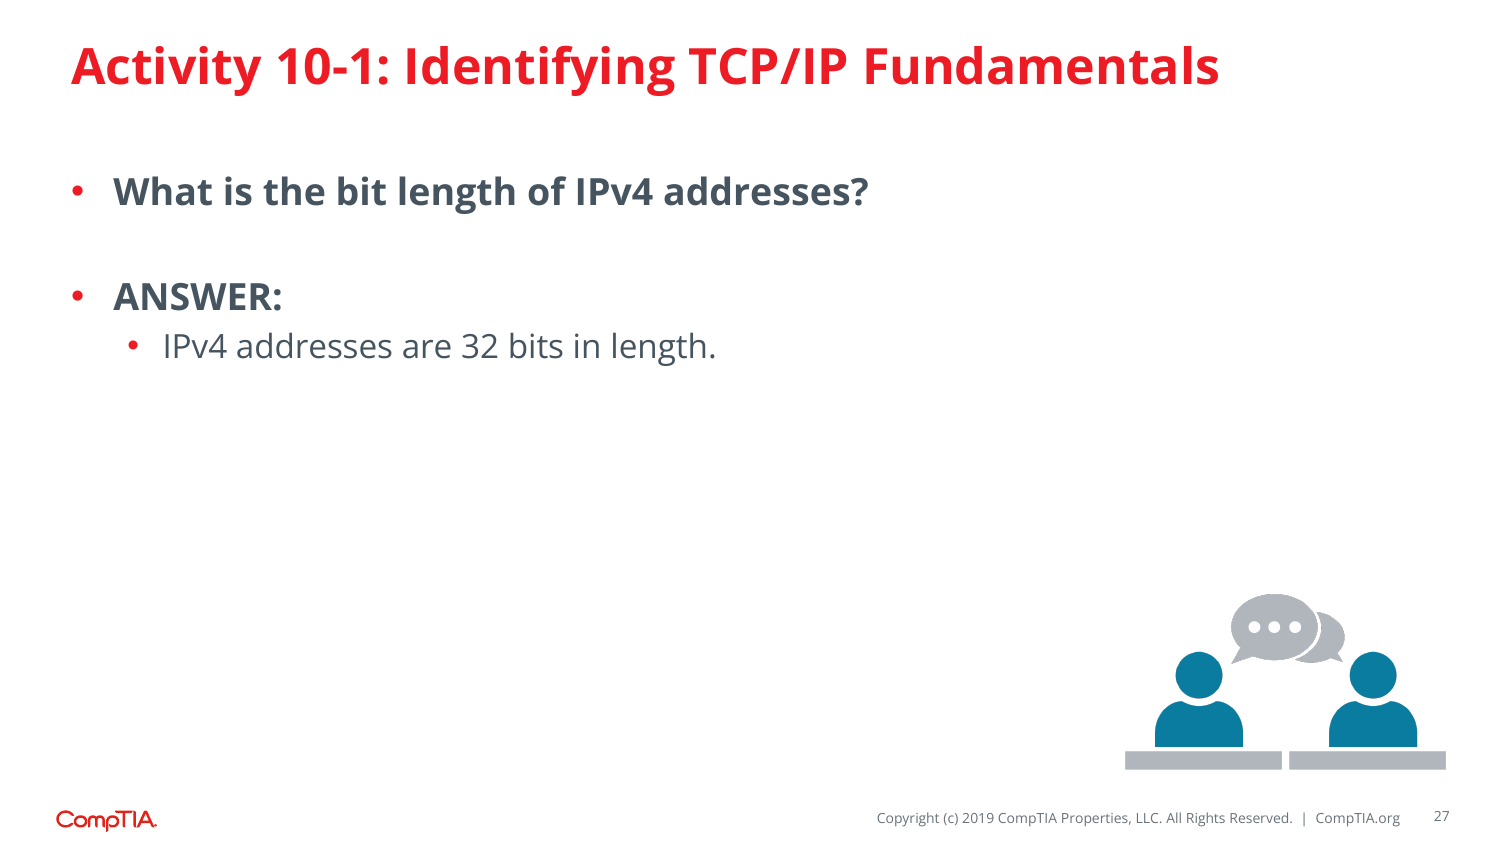

# Activity 10-1: Identifying TCP/IP Fundamentals
What is the bit length of IPv4 addresses?

ANSWER:
IPv4 addresses are 32 bits in length.
27